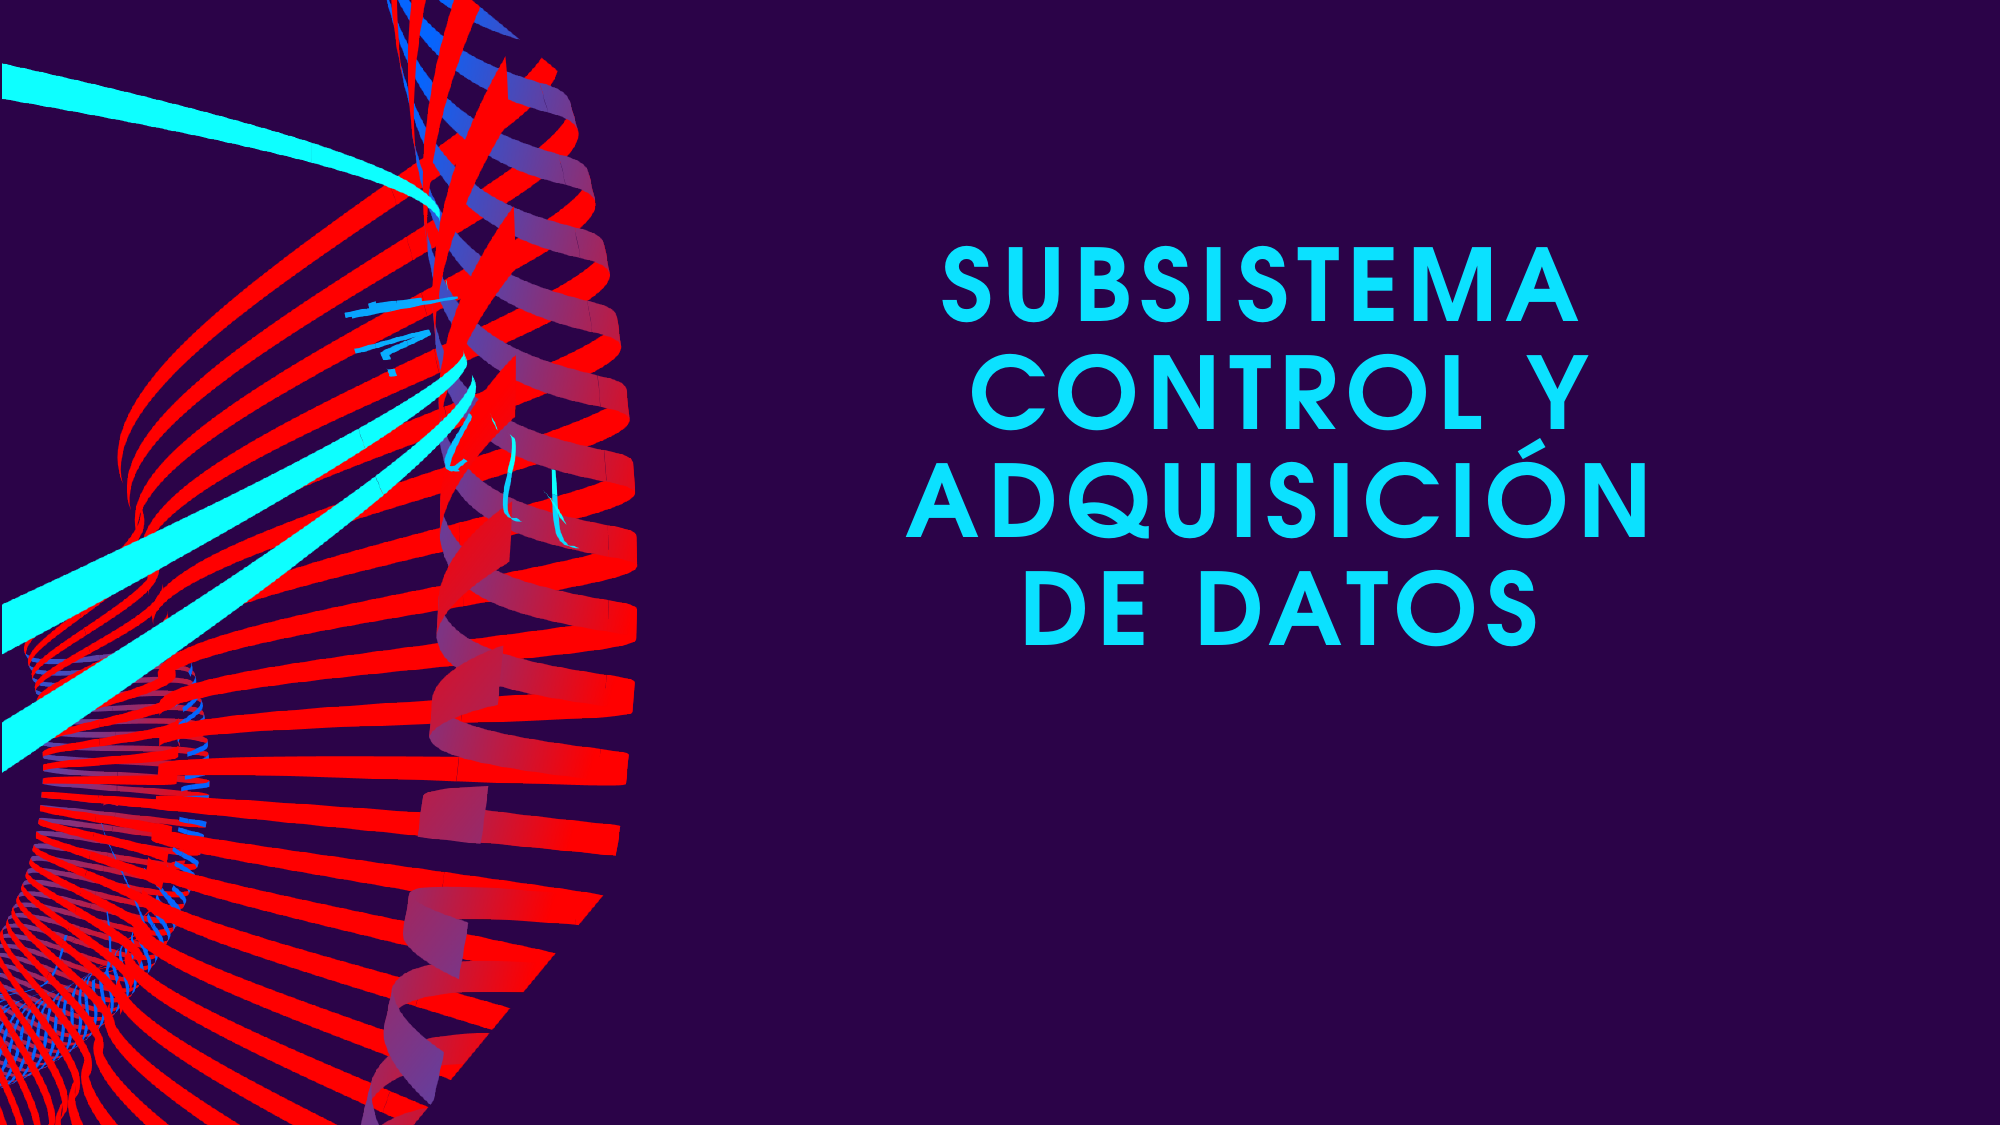

# Subsistema control y adquisición de datos